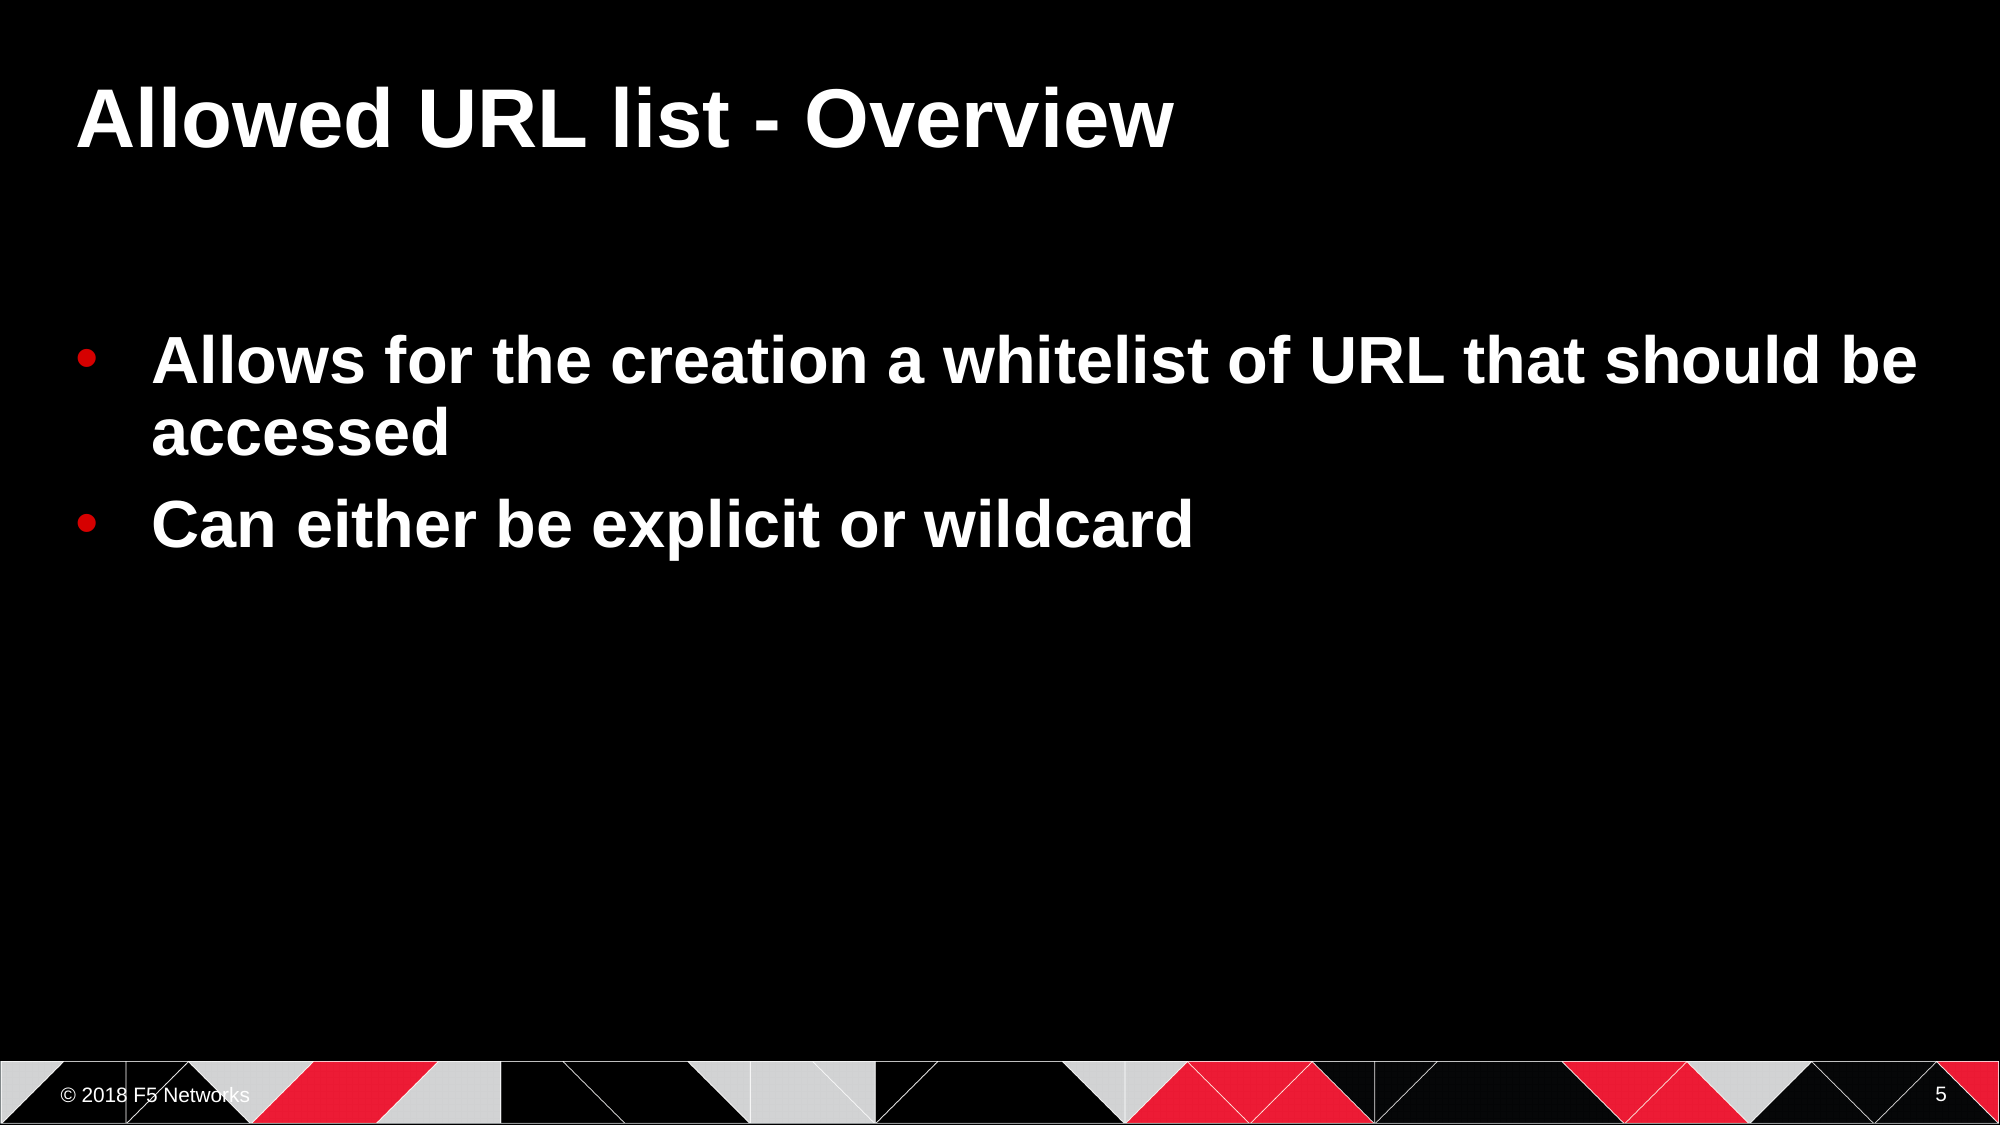

# Allowed URL list - Overview
Allows for the creation a whitelist of URL that should be accessed
Can either be explicit or wildcard
5
© 2018 F5 Networks